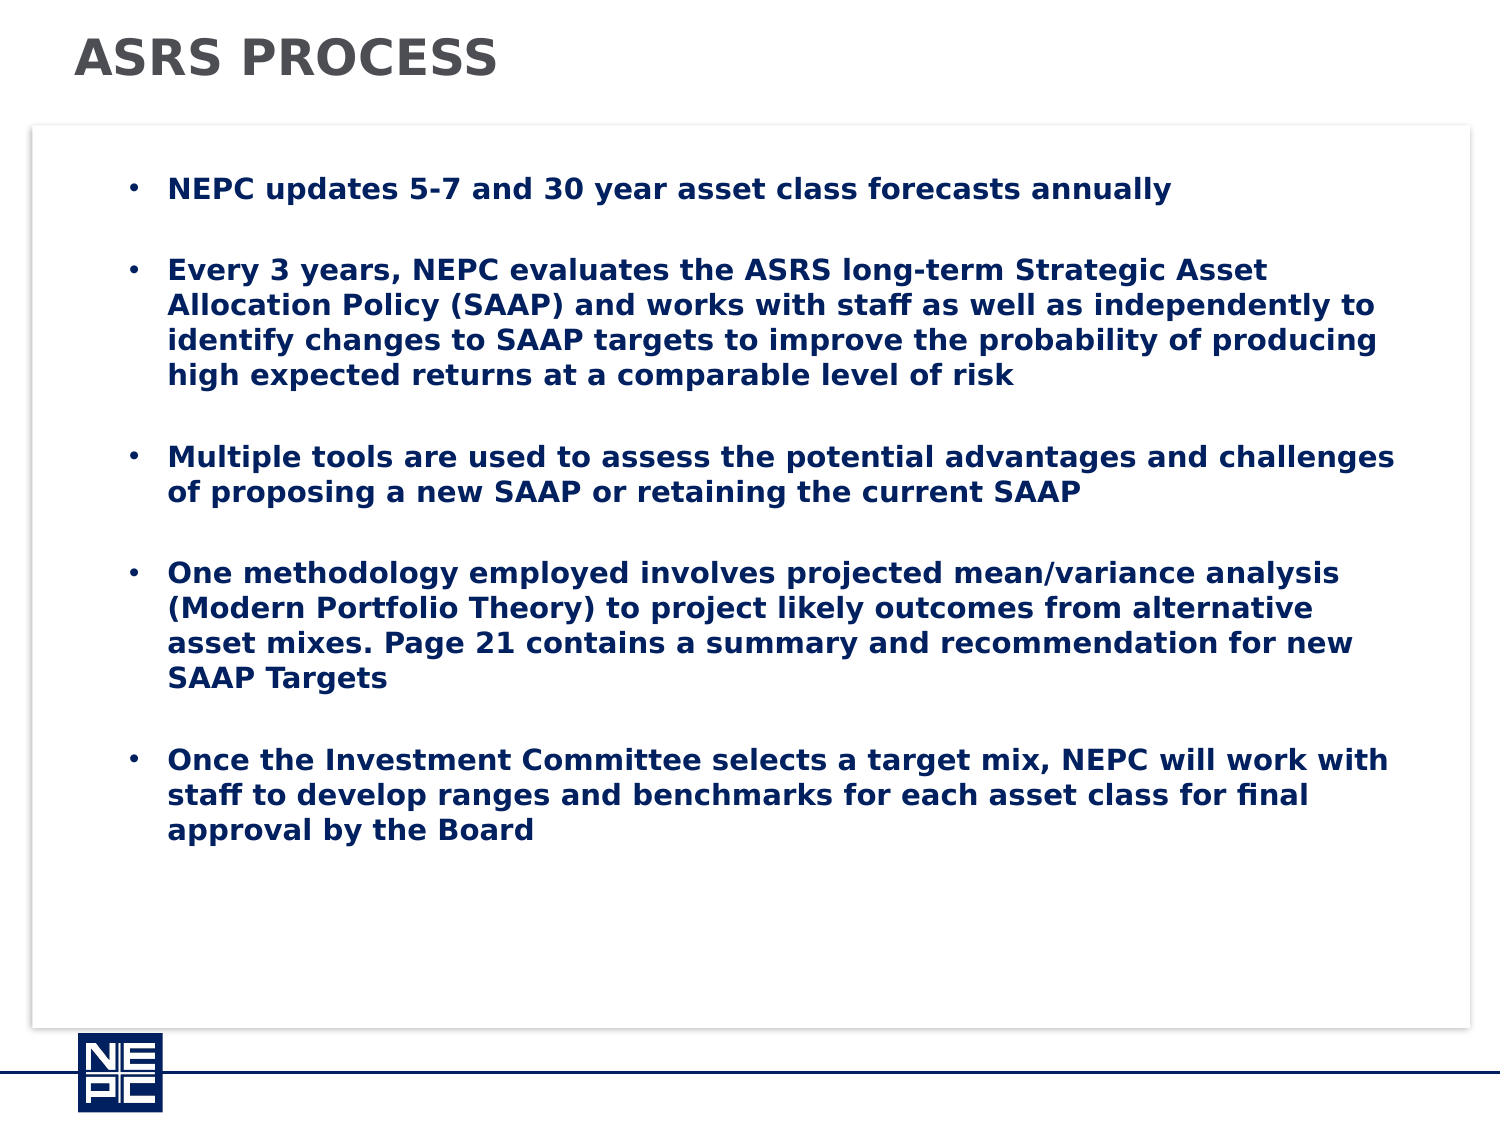

# ASRS process
NEPC updates 5-7 and 30 year asset class forecasts annually

Every 3 years, NEPC evaluates the ASRS long-term Strategic Asset Allocation Policy (SAAP) and works with staff as well as independently to identify changes to SAAP targets to improve the probability of producing high expected returns at a comparable level of risk

Multiple tools are used to assess the potential advantages and challenges of proposing a new SAAP or retaining the current SAAP

One methodology employed involves projected mean/variance analysis (Modern Portfolio Theory) to project likely outcomes from alternative asset mixes. Page 21 contains a summary and recommendation for new SAAP Targets

Once the Investment Committee selects a target mix, NEPC will work with staff to develop ranges and benchmarks for each asset class for final approval by the Board